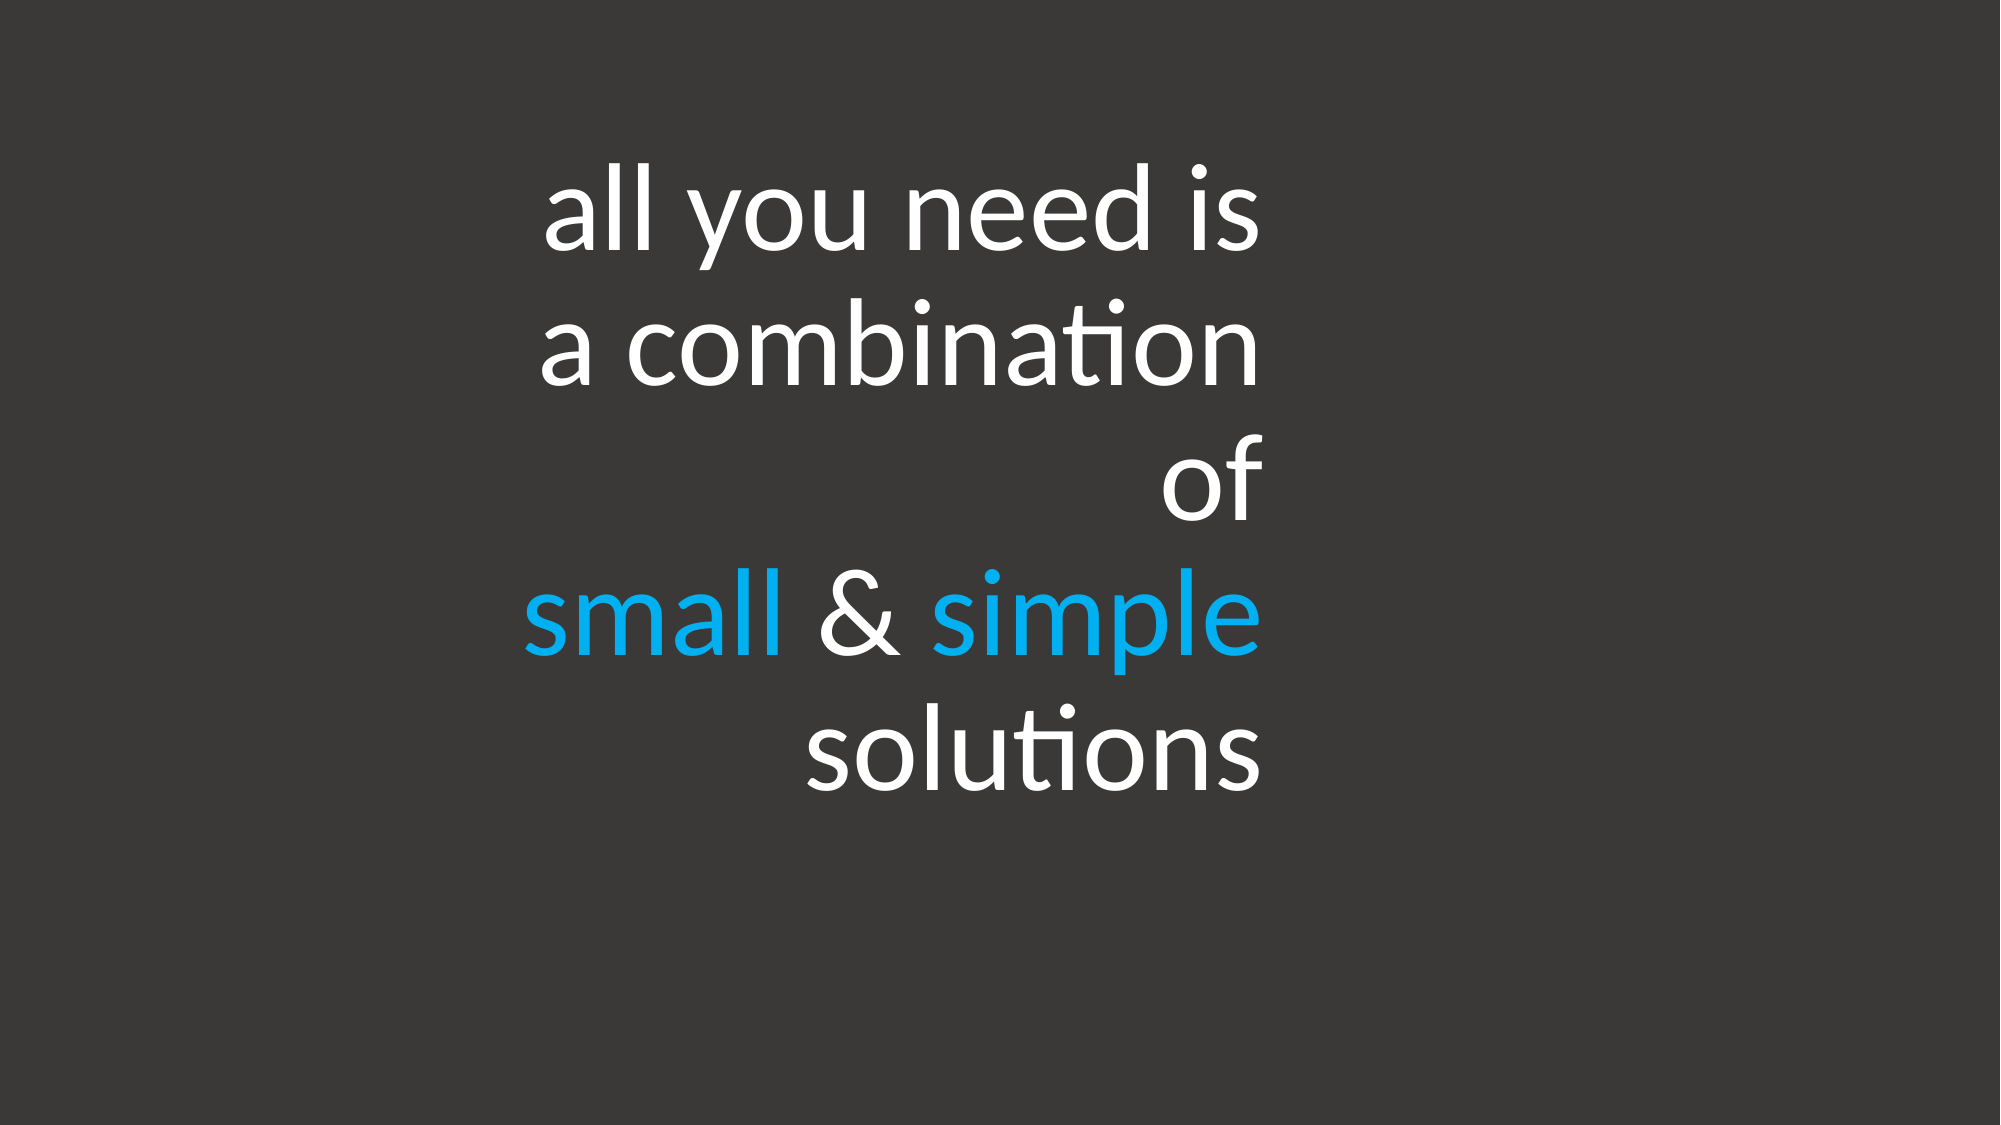

all you need is
a combination of
small & simple
solutions